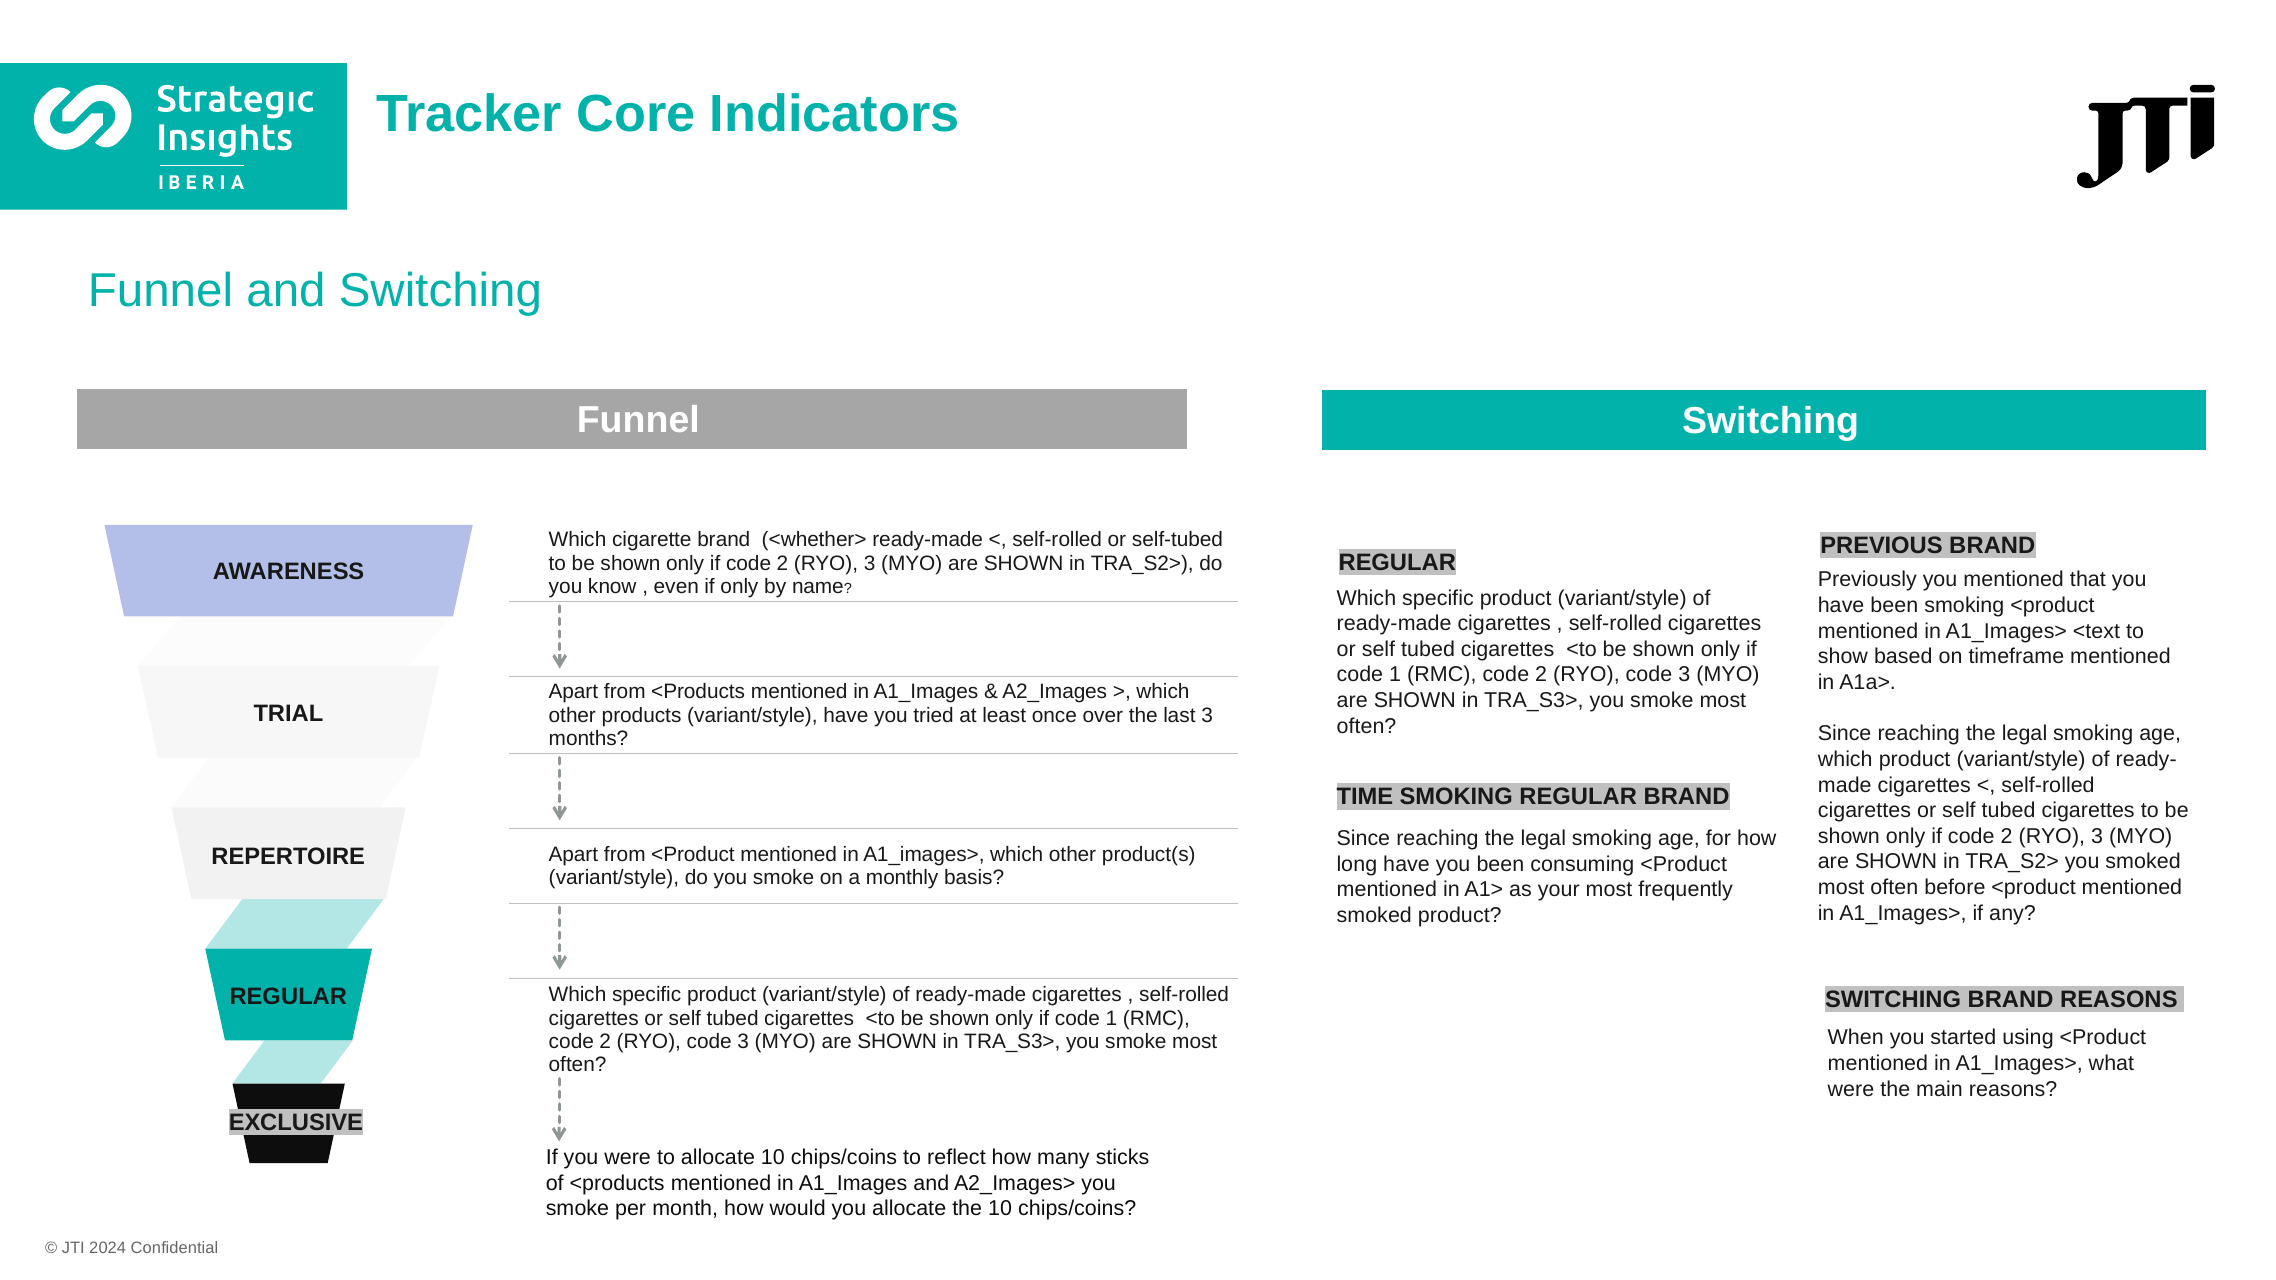

# Tracker Core Indicators
Funnel and Switching
| Funnel |
| --- |
| Switching |
| --- |
PREVIOUS BRAND

AWARENESS

TRIAL

REPERTOIRE

REGULAR

EXCLUSIVE
| Which cigarette brand (<whether> ready-made <, self-rolled or self-tubed to be shown only if code 2 (RYO), 3 (MYO) are SHOWN in TRA\_S2>), do you know , even if only by name? |
| --- |
|  |
| Apart from <Products mentioned in A1\_Images & A2\_Images >, which other products (variant/style), have you tried at least once over the last 3 months? |
|  |
| Apart from <Product mentioned in A1\_images>, which other product(s) (variant/style), do you smoke on a monthly basis? |
|  |
| Which specific product (variant/style) of ready-made cigarettes , self-rolled cigarettes or self tubed cigarettes <to be shown only if code 1 (RMC), code 2 (RYO), code 3 (MYO) are SHOWN in TRA\_S3>, you smoke most often? |
REGULAR
Previously you mentioned that you have been smoking <product mentioned in A1_Images> <text to show based on timeframe mentioned in A1a>.

Since reaching the legal smoking age, which product (variant/style) of ready-made cigarettes <, self-rolled cigarettes or self tubed cigarettes to be shown only if code 2 (RYO), 3 (MYO) are SHOWN in TRA_S2> you smoked most often before <product mentioned in A1_Images>, if any?
Which specific product (variant/style) of ready-made cigarettes , self-rolled cigarettes or self tubed cigarettes  <to be shown only if code 1 (RMC), code 2 (RYO), code 3 (MYO) are SHOWN in TRA_S3>, you smoke most often?
TIME SMOKING REGULAR BRAND
Since reaching the legal smoking age, for how long have you been consuming <Product mentioned in A1> as your most frequently smoked product?
SWITCHING BRAND REASONS
When you started using <Product mentioned in A1_Images>, what were the main reasons?
If you were to allocate 10 chips/coins to reflect how many sticks of <products mentioned in A1_Images and A2_Images> you smoke per month, how would you allocate the 10 chips/coins?